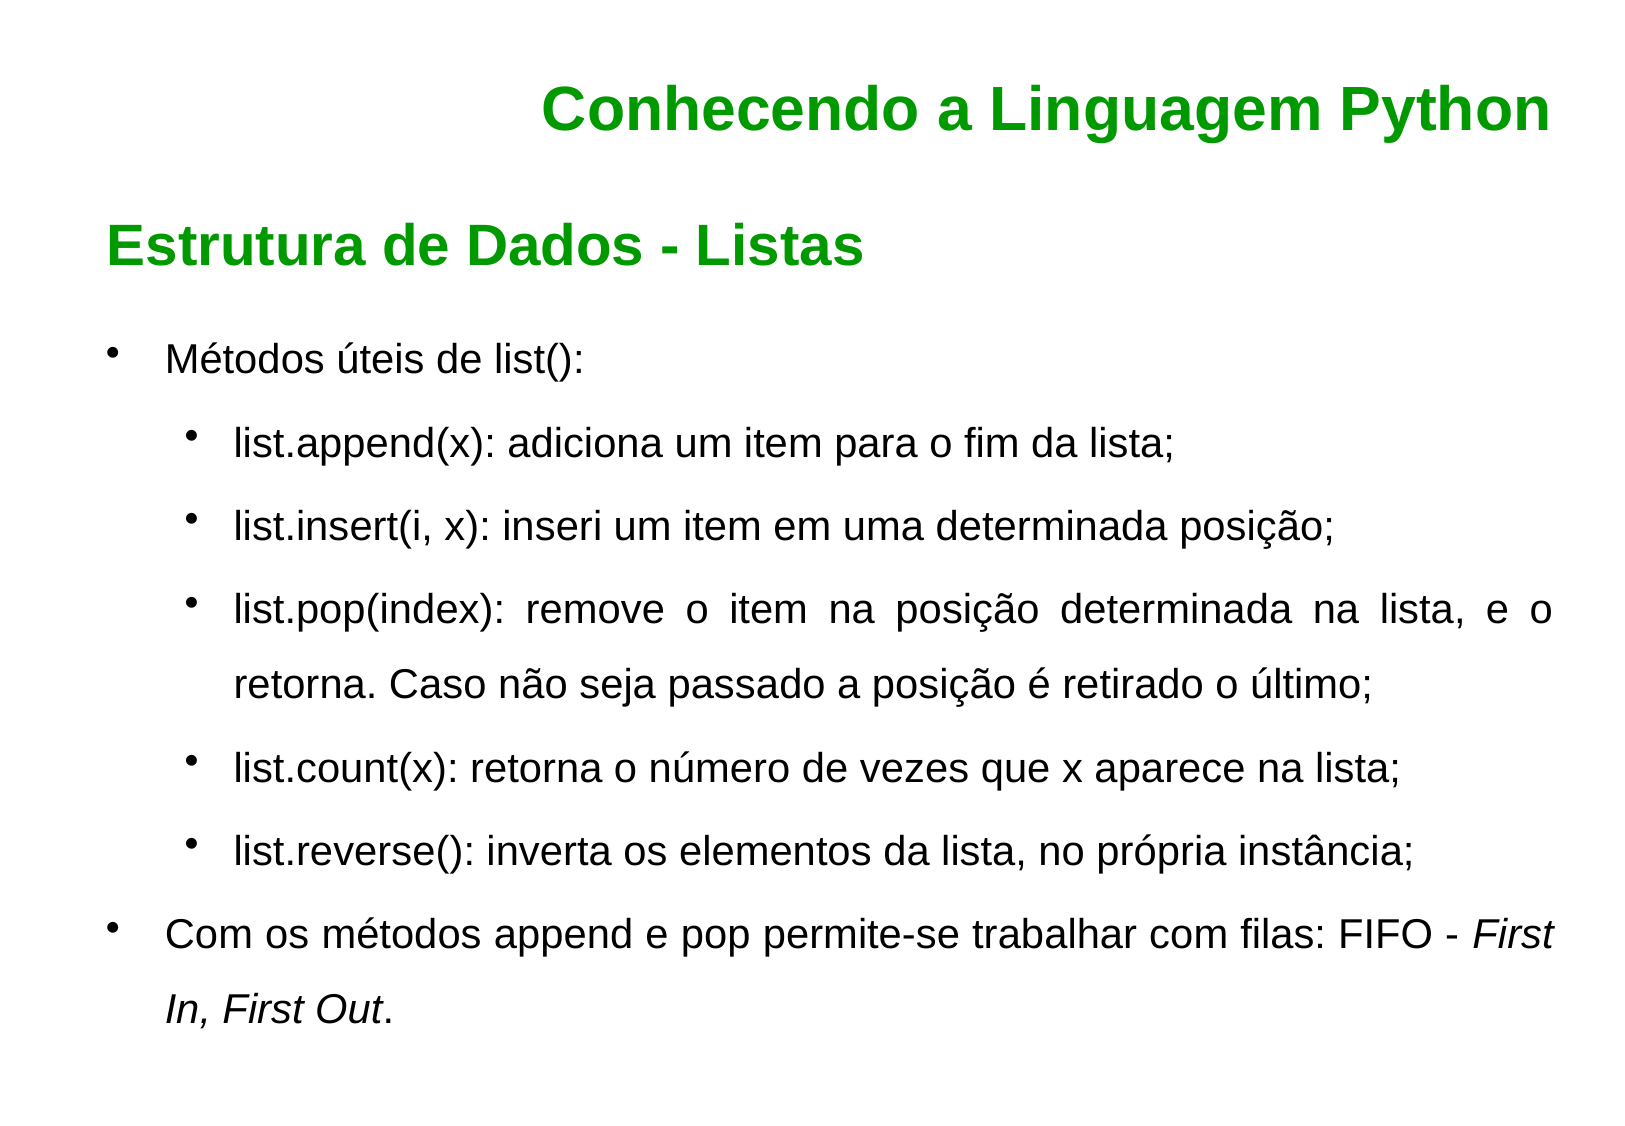

Conhecendo a Linguagem Python
Estrutura de Dados - Listas

Métodos úteis de list():
list.append(x): adiciona um item para o fim da lista;
list.insert(i, x): inseri um item em uma determinada posição;
list.pop(index): remove o item na posição determinada na lista, e o retorna. Caso não seja passado a posição é retirado o último;
list.count(x): retorna o número de vezes que x aparece na lista;
list.reverse(): inverta os elementos da lista, no própria instância;
Com os métodos append e pop permite-se trabalhar com filas: FIFO - First In, First Out.